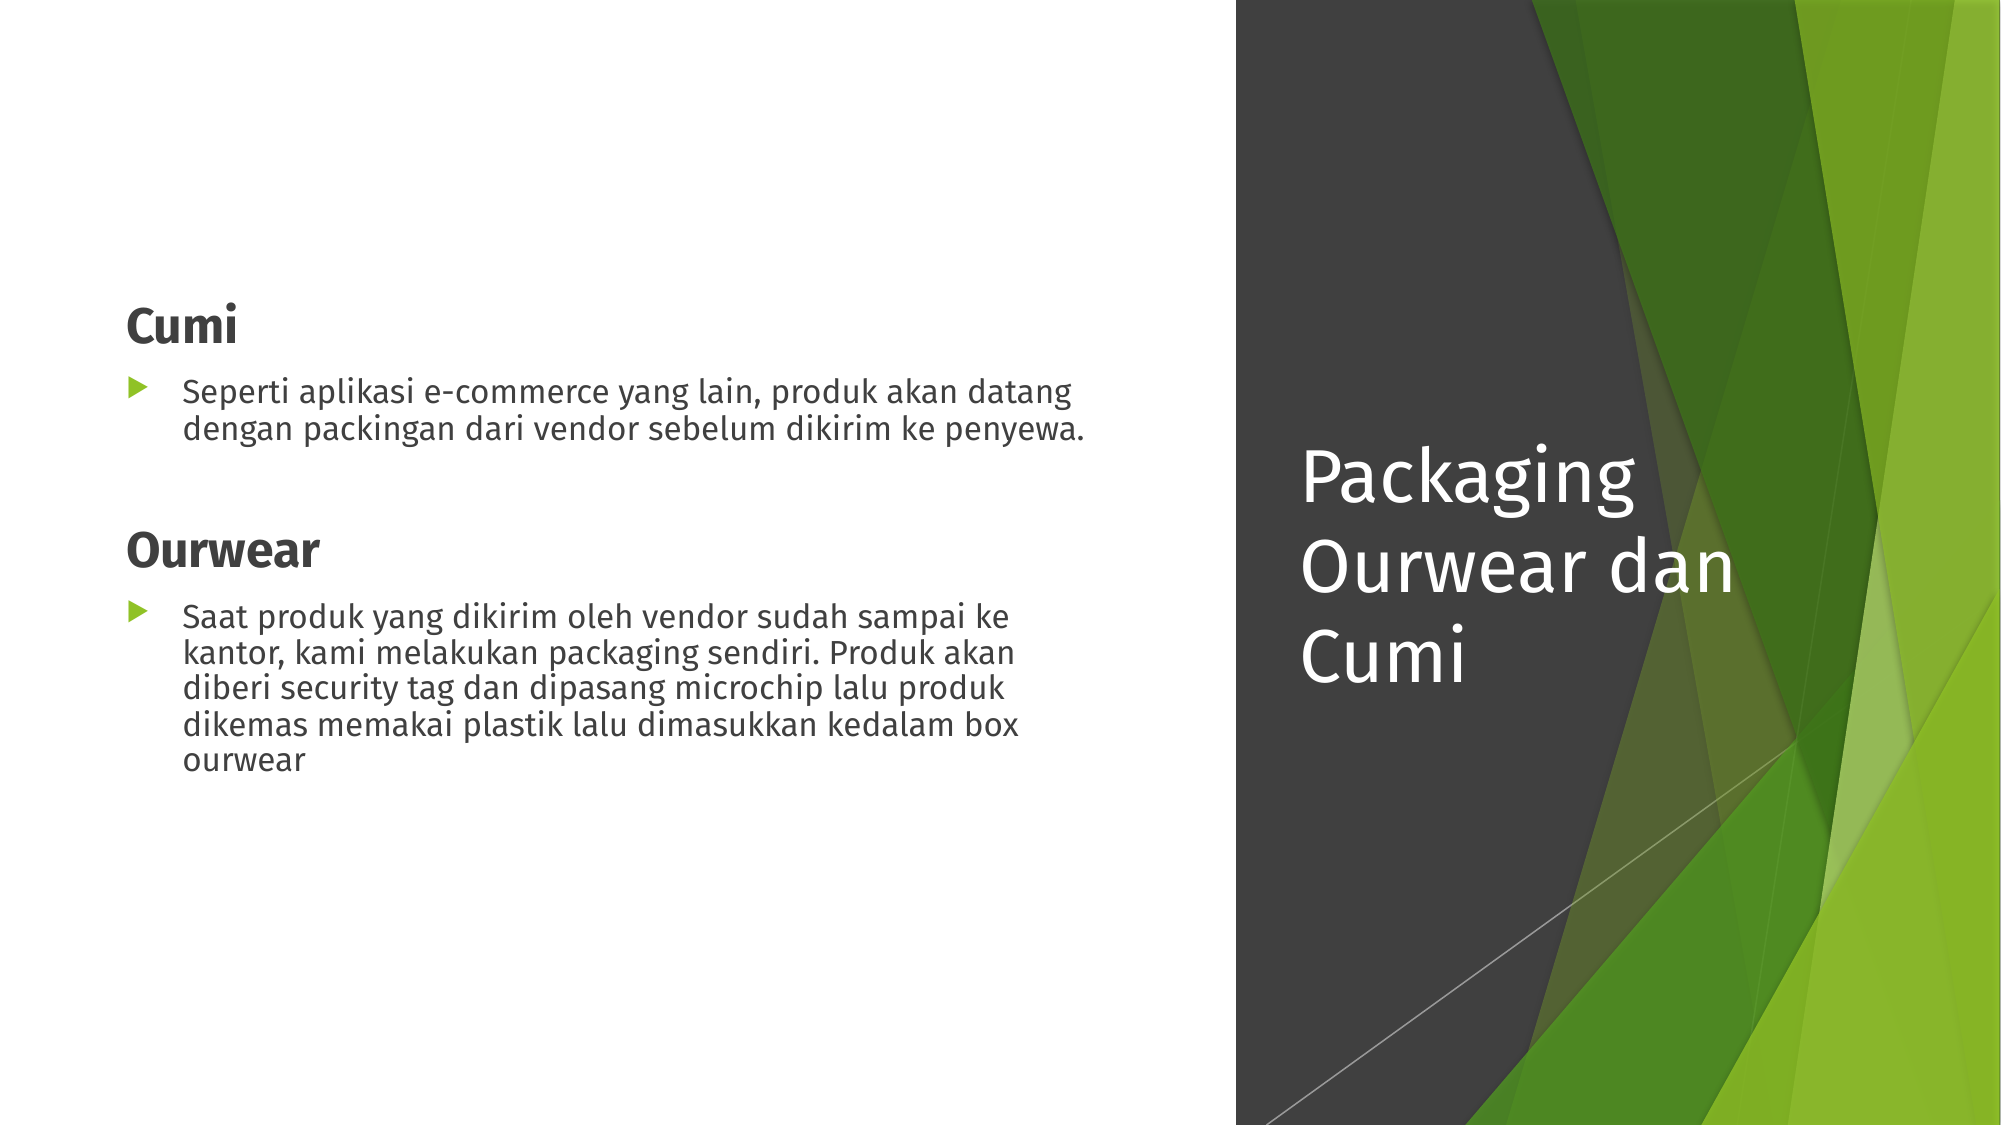

Cumi
Seperti aplikasi e-commerce yang lain, produk akan datang dengan packingan dari vendor sebelum dikirim ke penyewa.

Ourwear
Saat produk yang dikirim oleh vendor sudah sampai ke kantor, kami melakukan packaging sendiri. Produk akan diberi security tag dan dipasang microchip lalu produk dikemas memakai plastik lalu dimasukkan kedalam box ourwear

# Packaging Ourwear dan Cumi